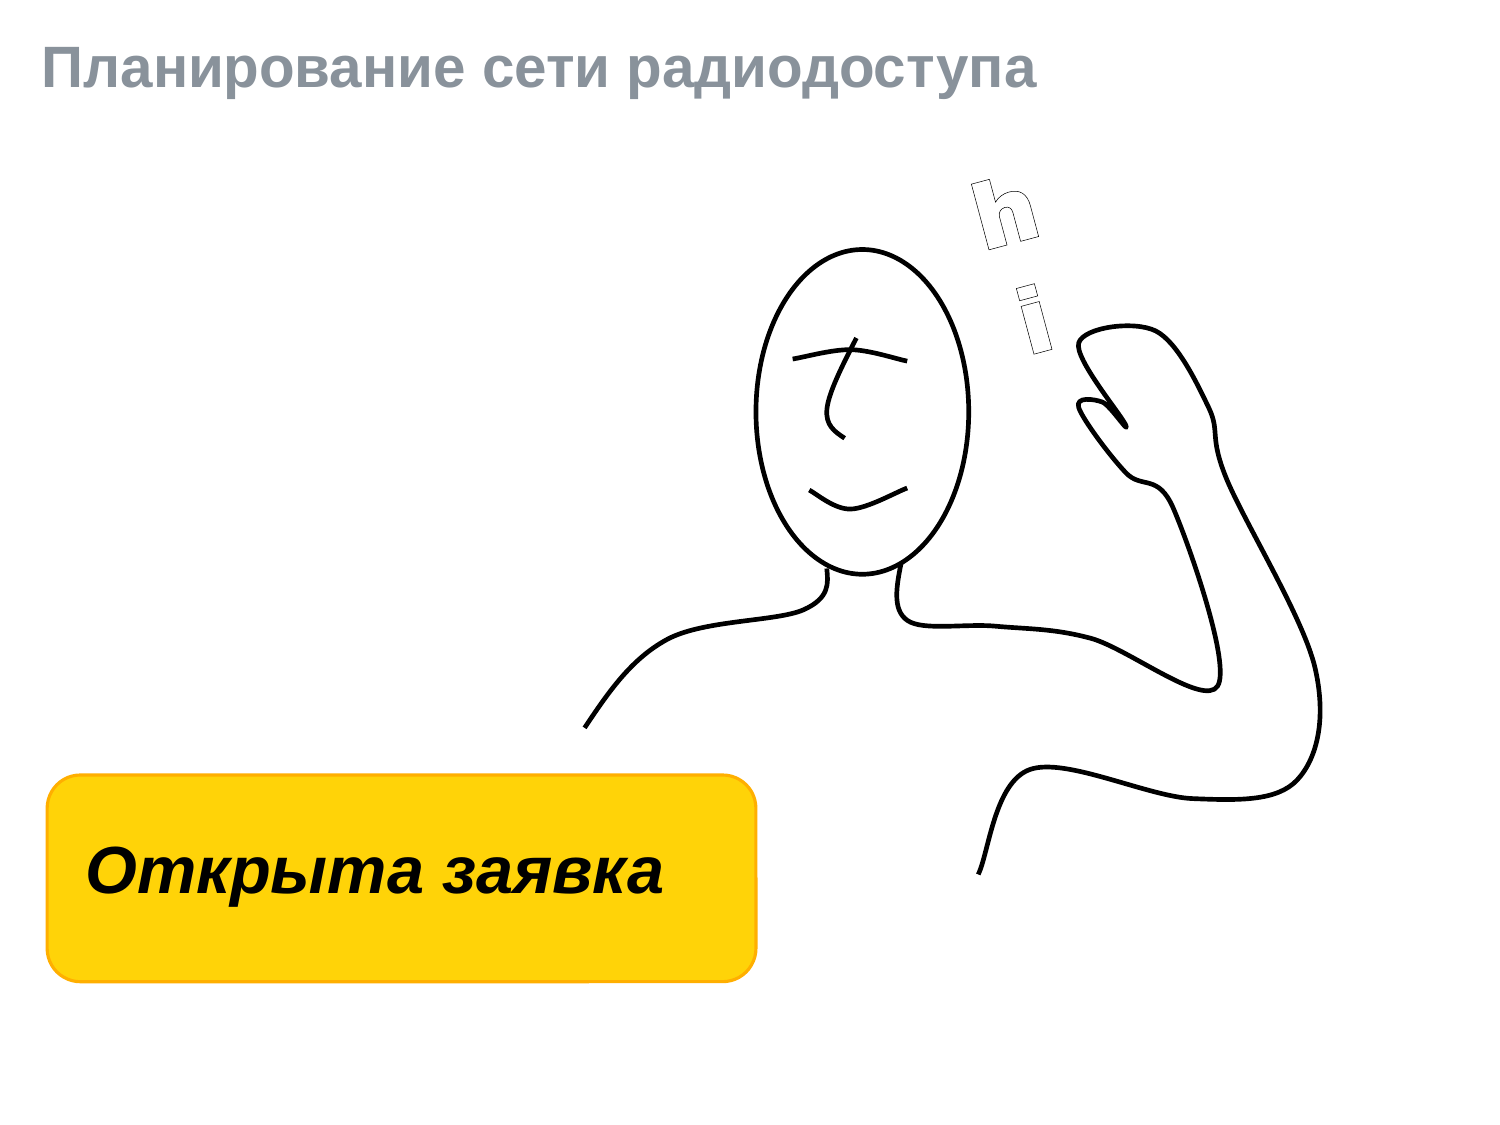

# Планирование сети радиодоступа
hi

Открыта заявка